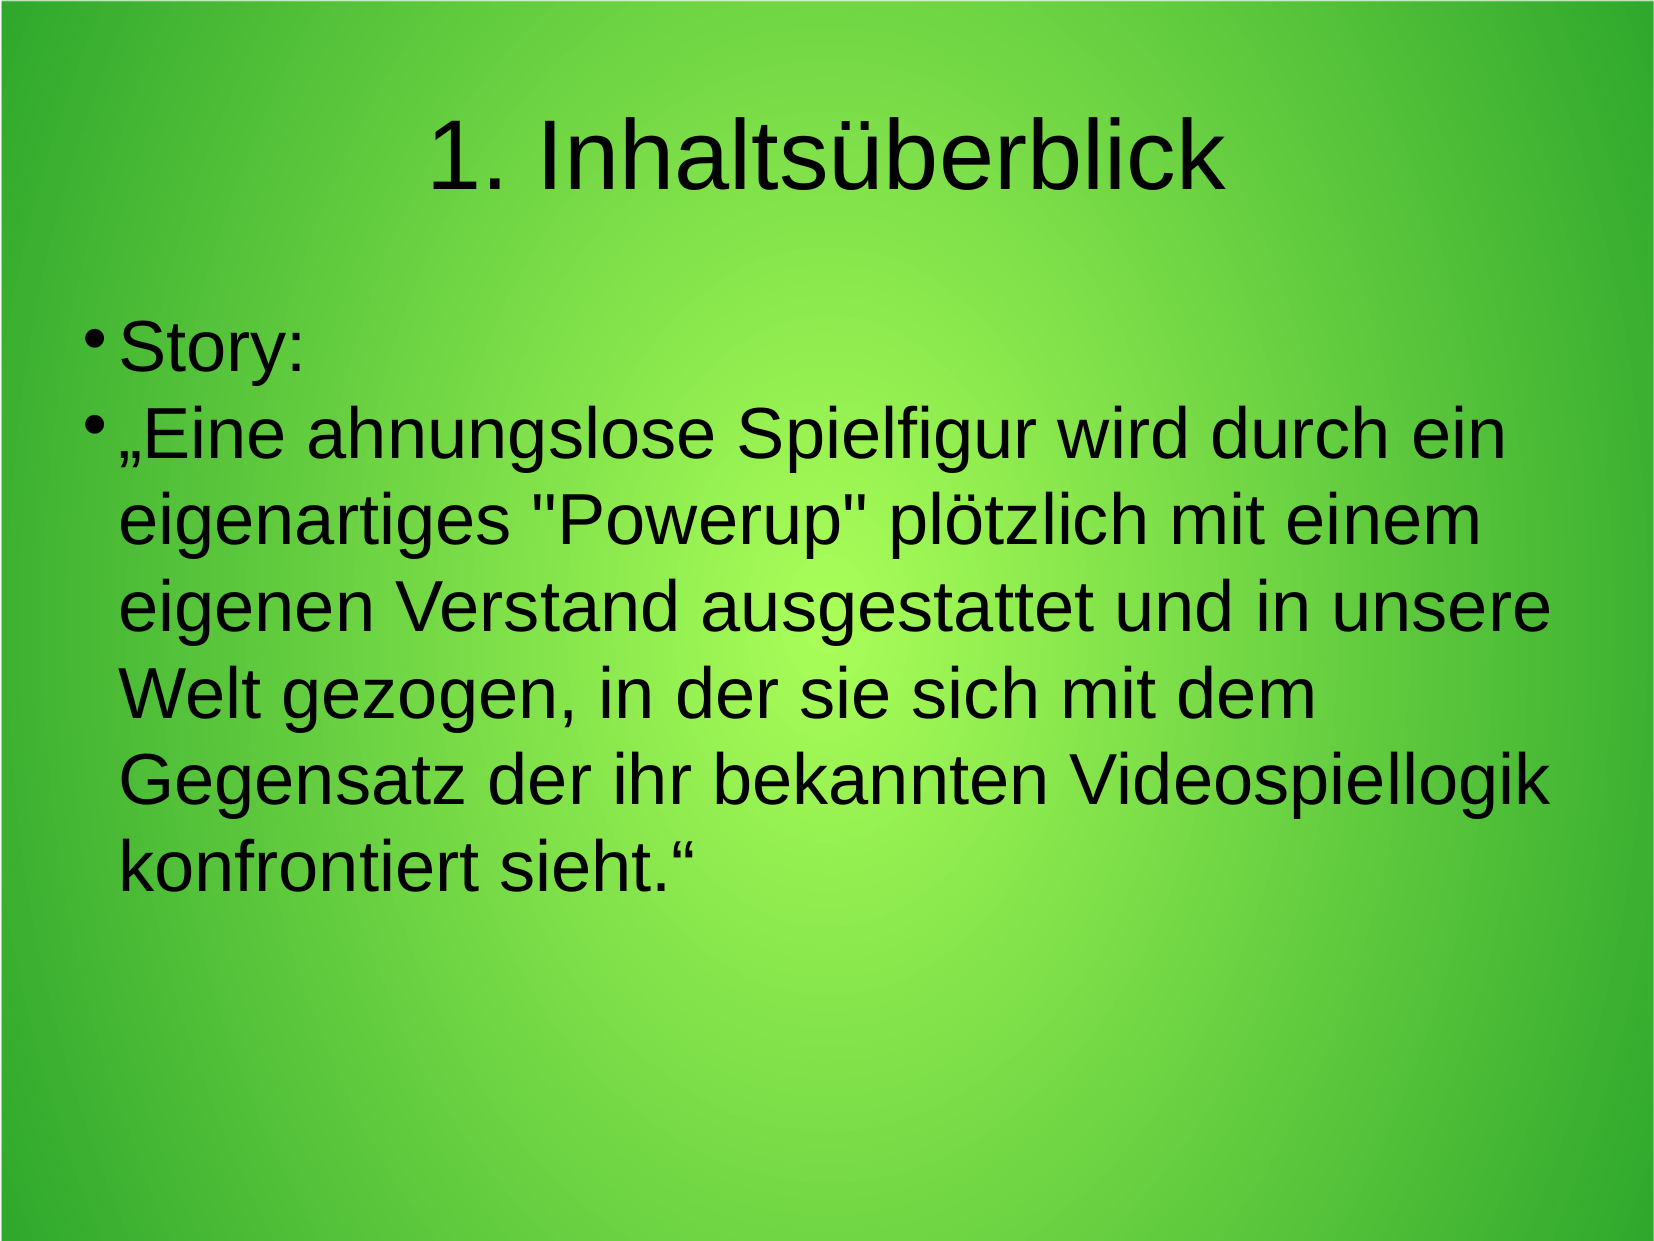

1. Inhaltsüberblick
Story:
„Eine ahnungslose Spielfigur wird durch ein eigenartiges "Powerup" plötzlich mit einem eigenen Verstand ausgestattet und in unsere Welt gezogen, in der sie sich mit dem Gegensatz der ihr bekannten Videospiellogik konfrontiert sieht.“